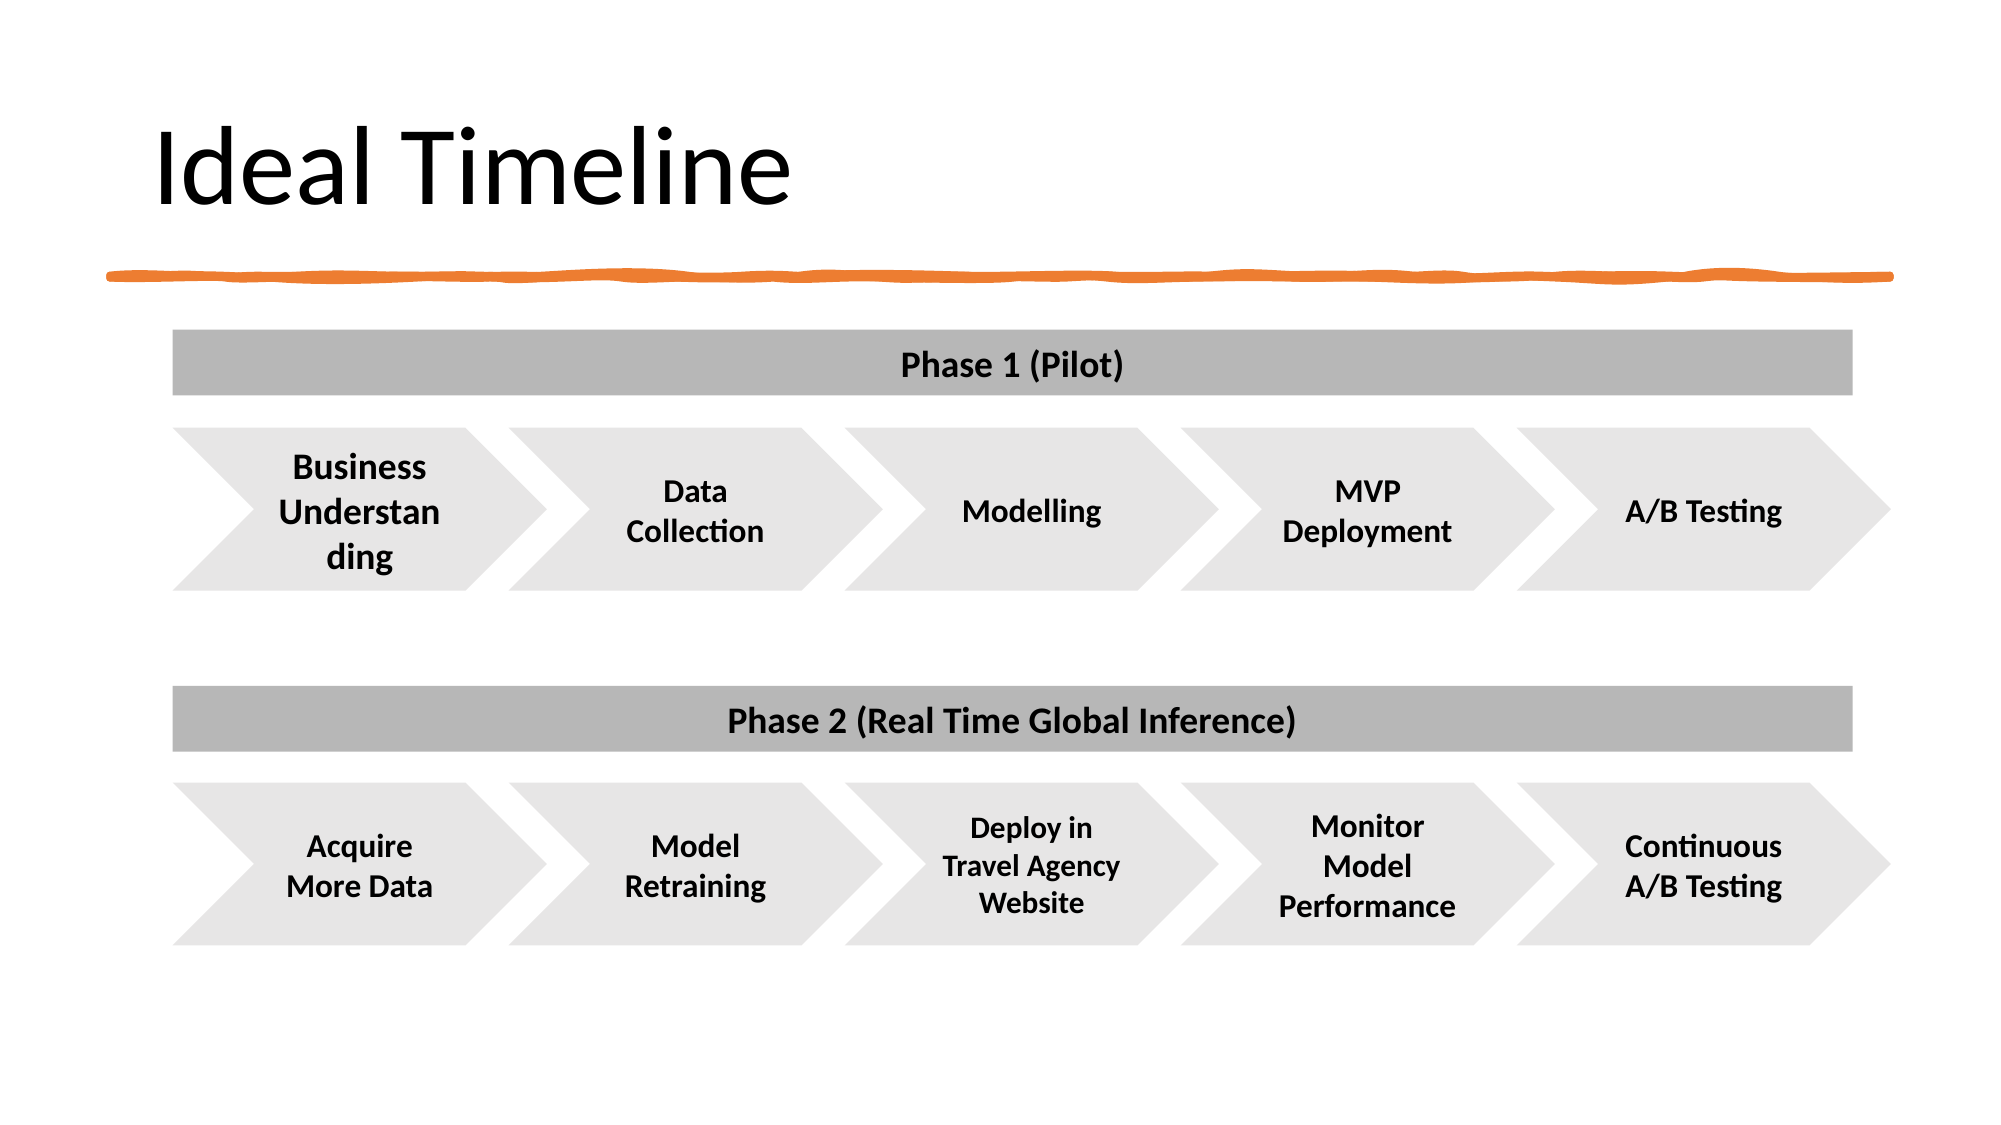

# Ideal Timeline

Phase 1 (Pilot)
Business Understanding
Data Collection
Modelling
MVP Deployment
A/B Testing
Phase 2 (Real Time Global Inference)
Acquire More Data
Model Retraining
Deploy in Travel Agency Website
Monitor Model Performance
Continuous A/B Testing